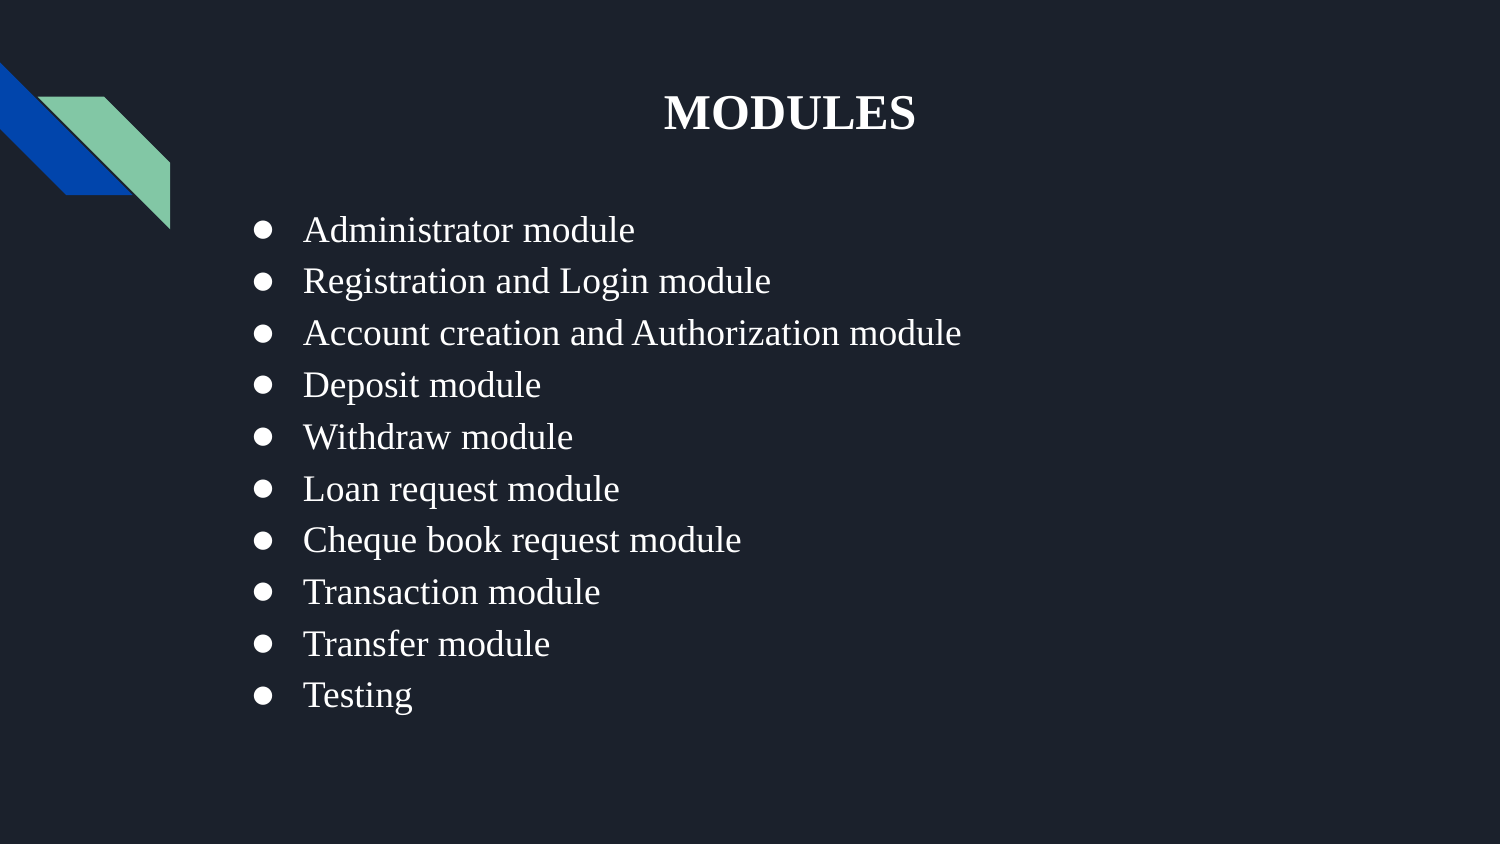

# MODULES
Administrator module
Registration and Login module
Account creation and Authorization module
Deposit module
Withdraw module
Loan request module
Cheque book request module
Transaction module
Transfer module
Testing